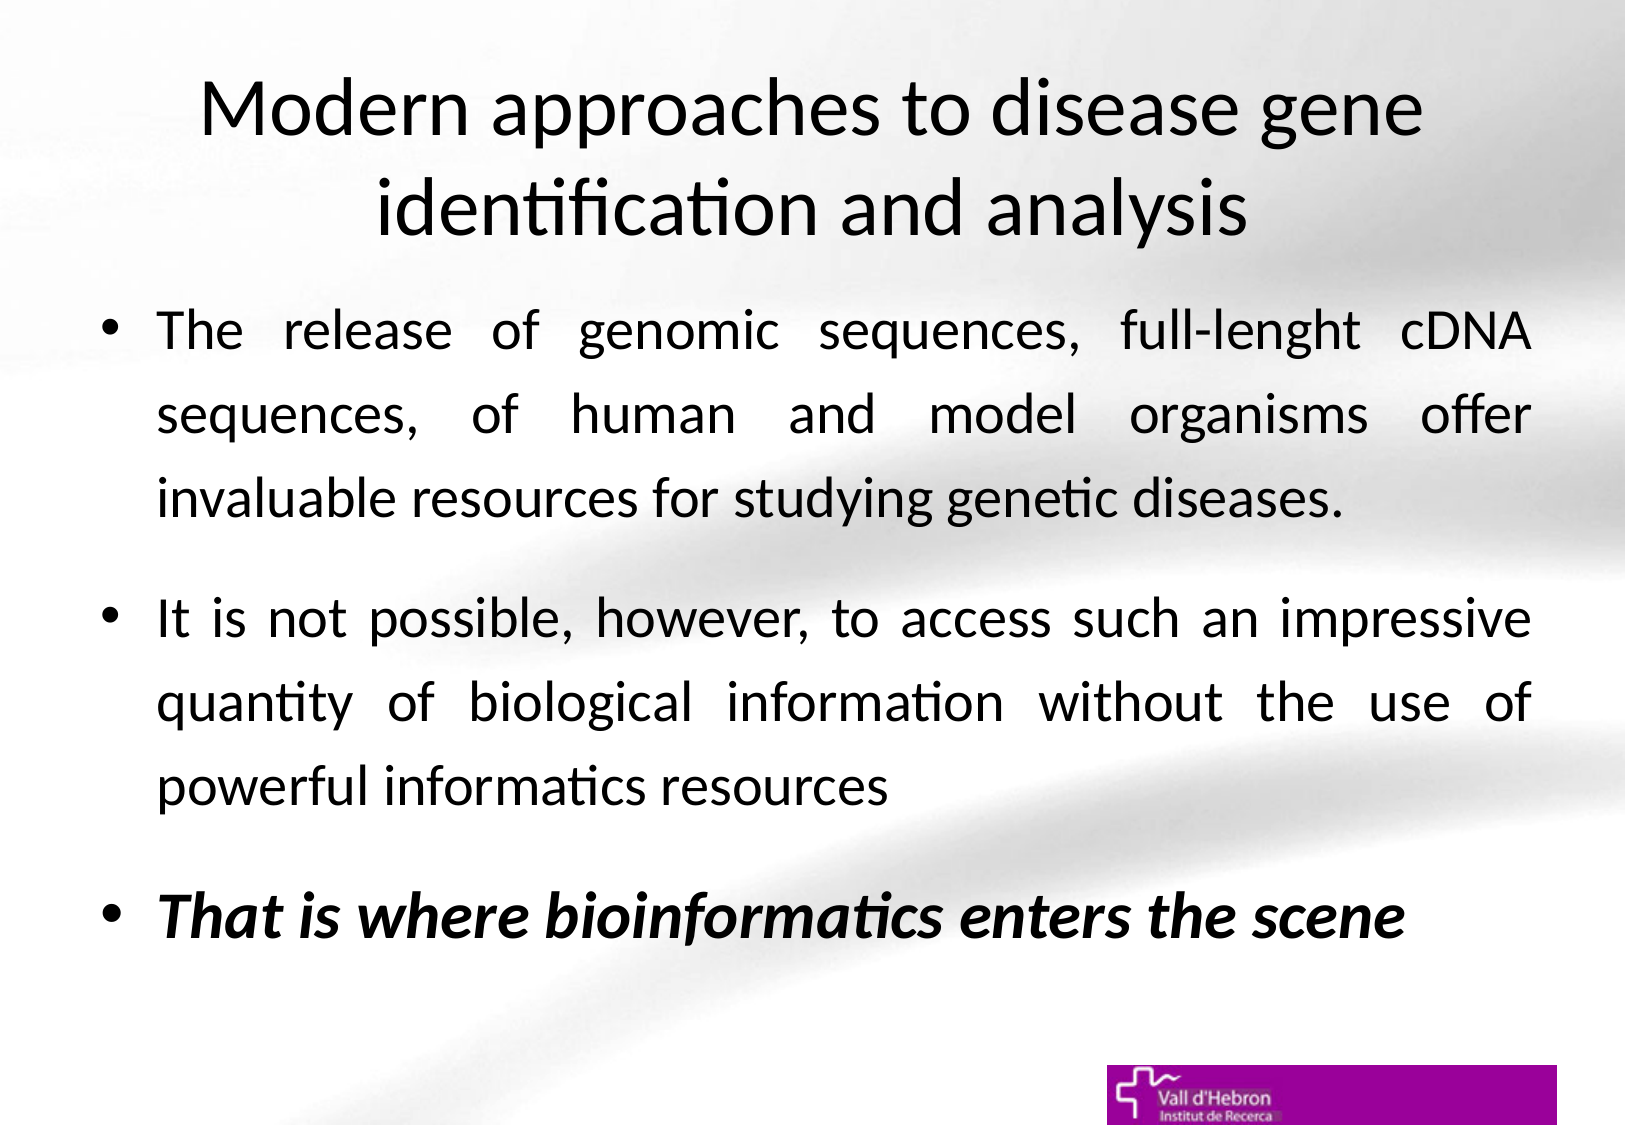

# Modern approaches to disease gene identification and analysis
The release of genomic sequences, full-lenght cDNA sequences, of human and model organisms offer invaluable resources for studying genetic diseases.
It is not possible, however, to access such an impressive quantity of biological information without the use of powerful informatics resources
That is where bioinformatics enters the scene